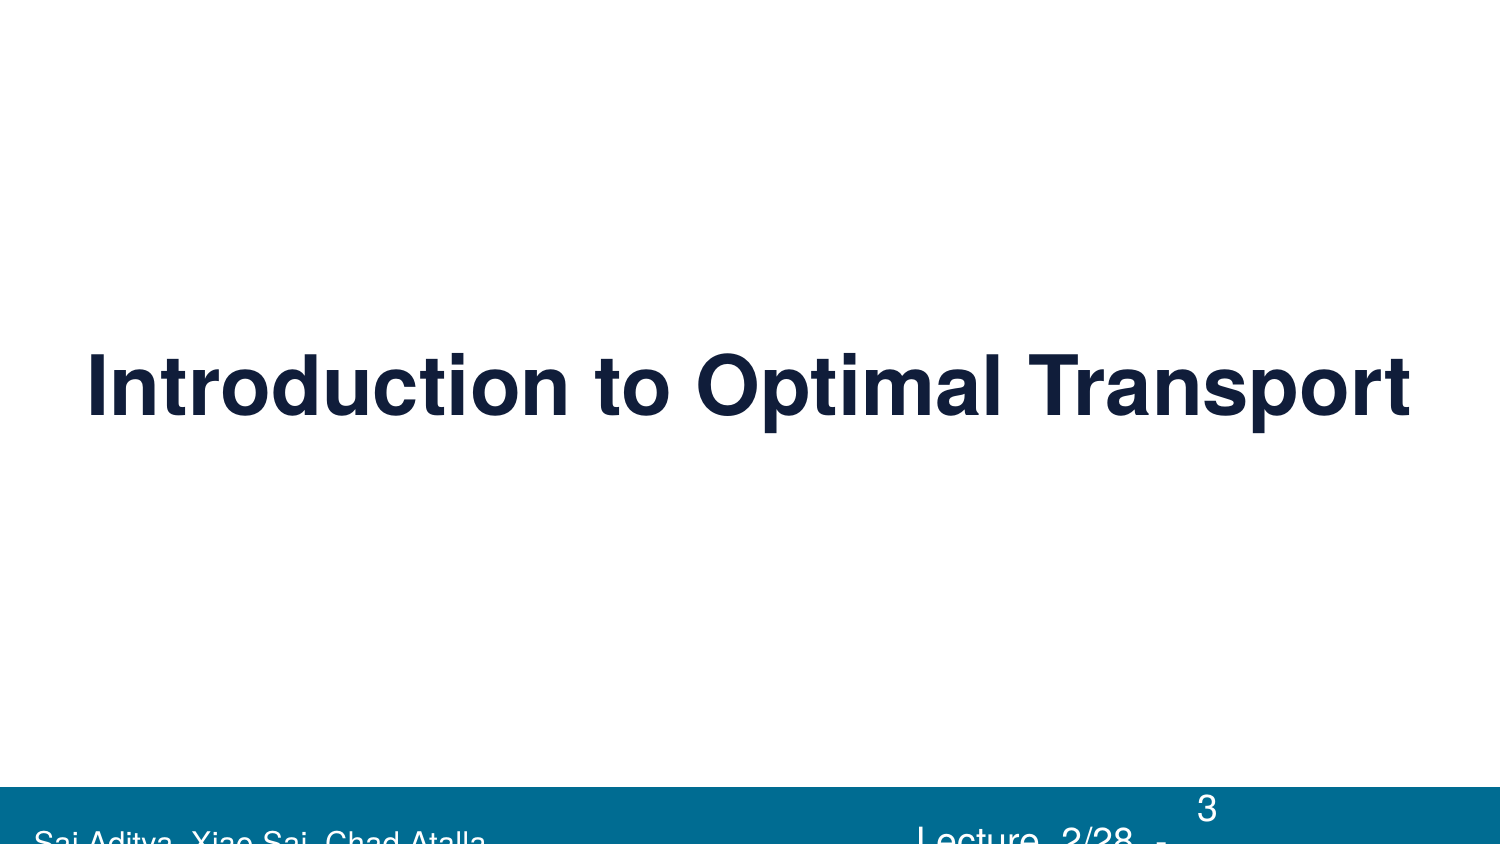

# Introduction to Optimal Transport
3
    Sai Aditya, Xiao Sai, Chad Atalla                                                 Lecture  2/28  -